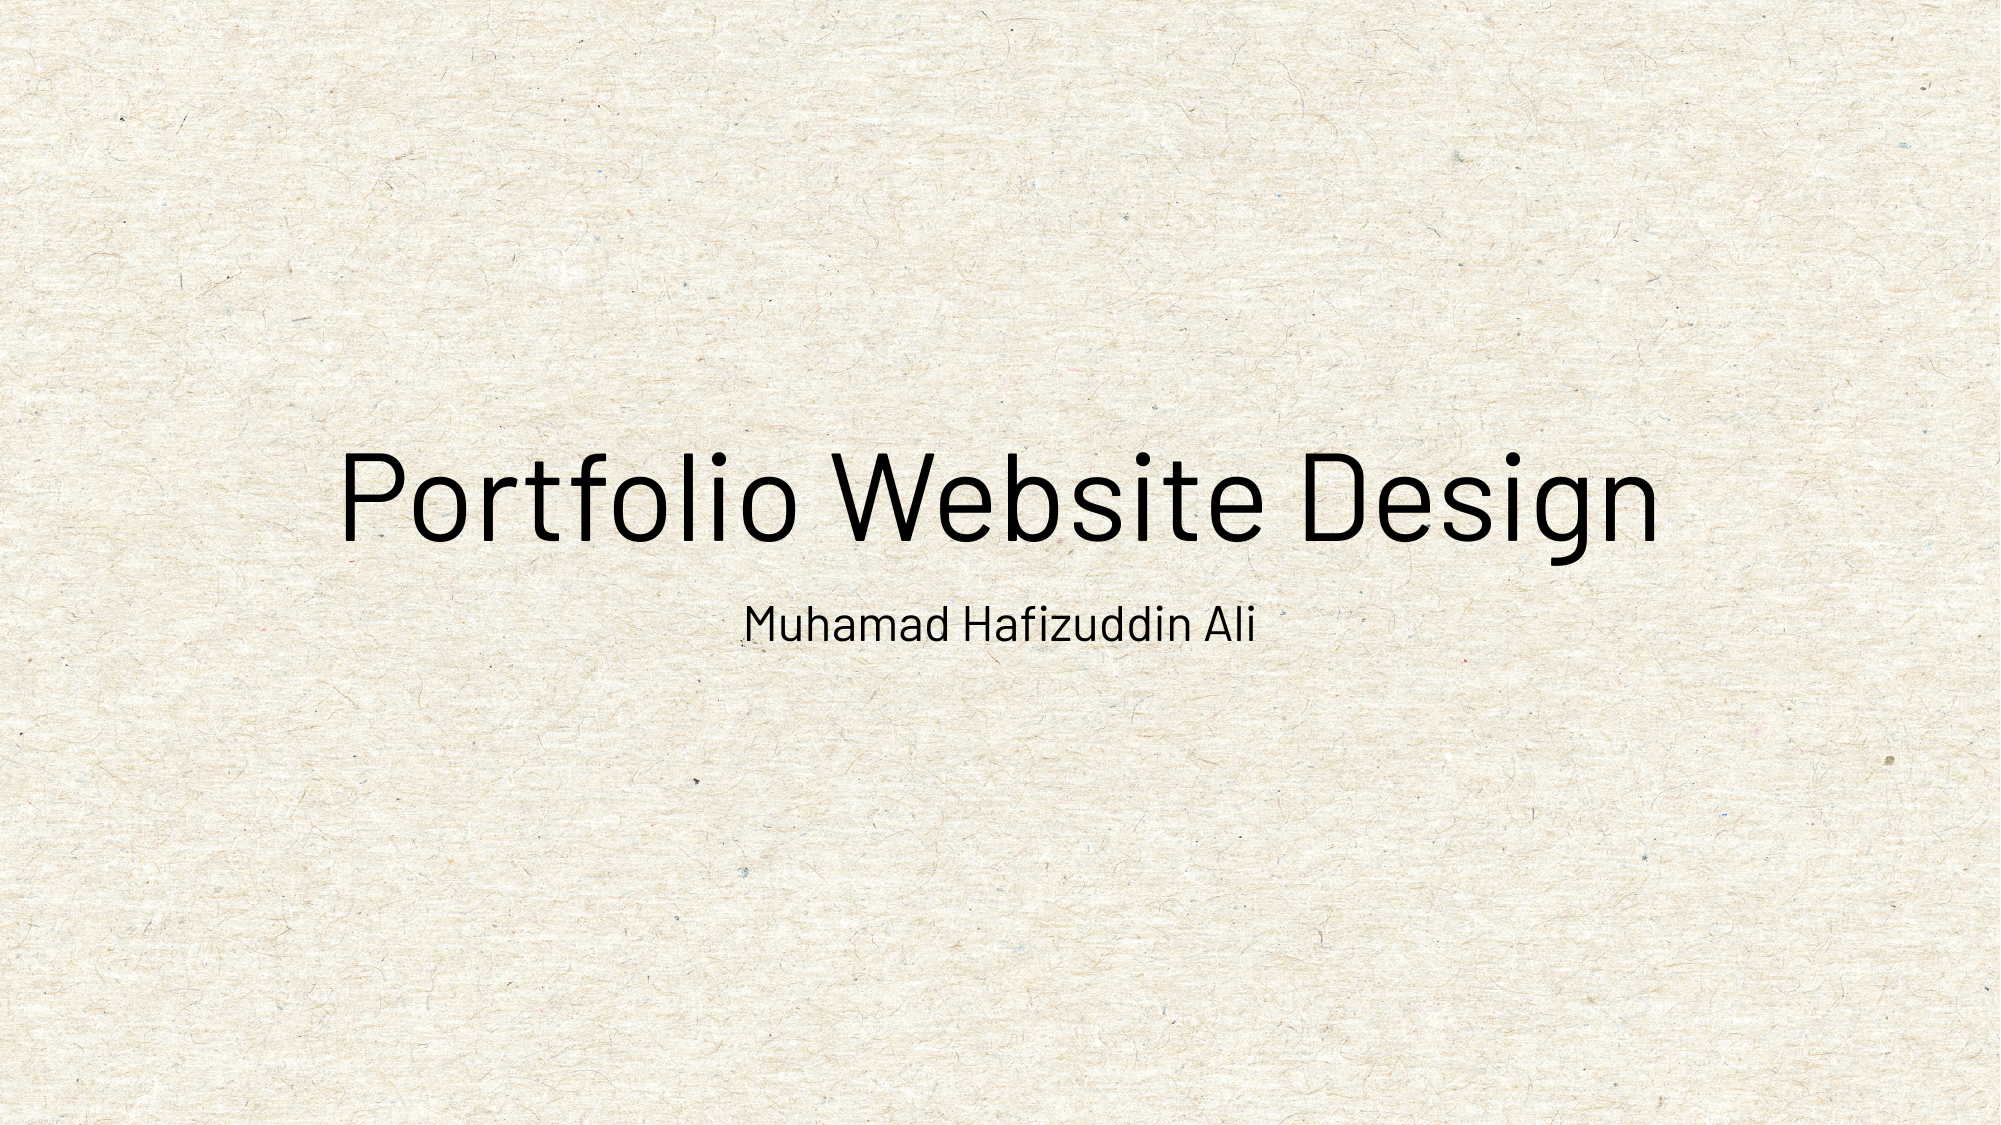

# Portfolio Website Design
Muhamad Hafizuddin Ali